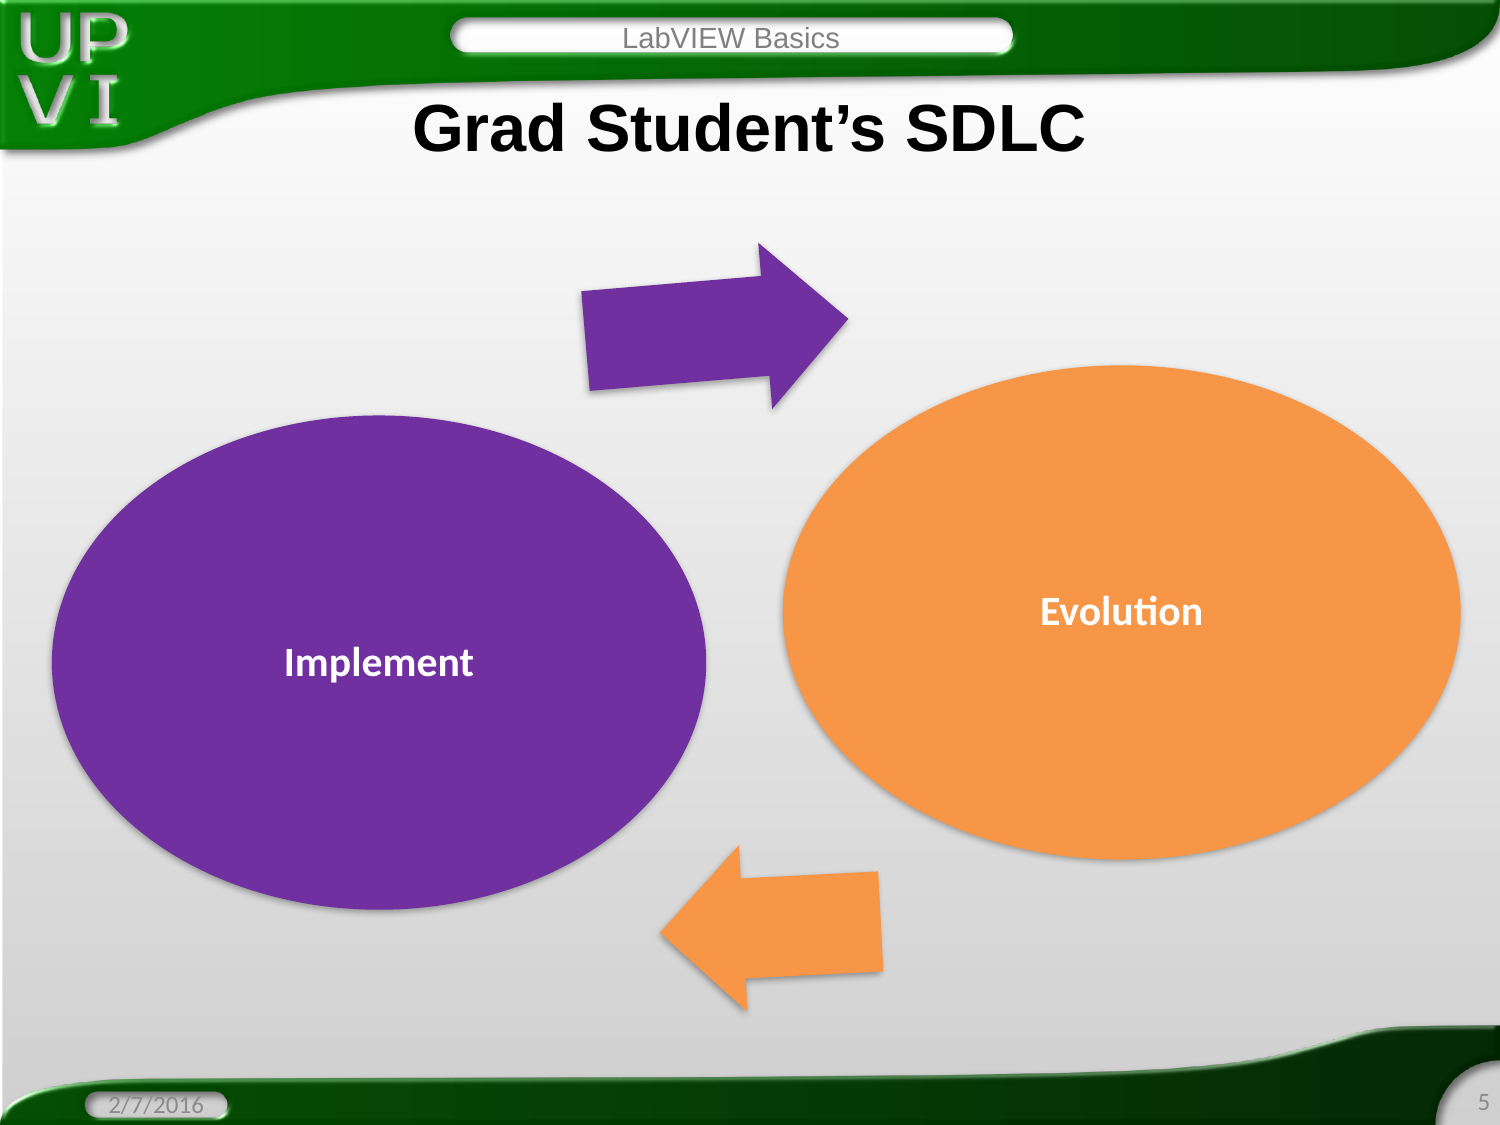

LabVIEW Basics
# Grad Student’s SDLC
Implement

Evolution

5
2/7/2016